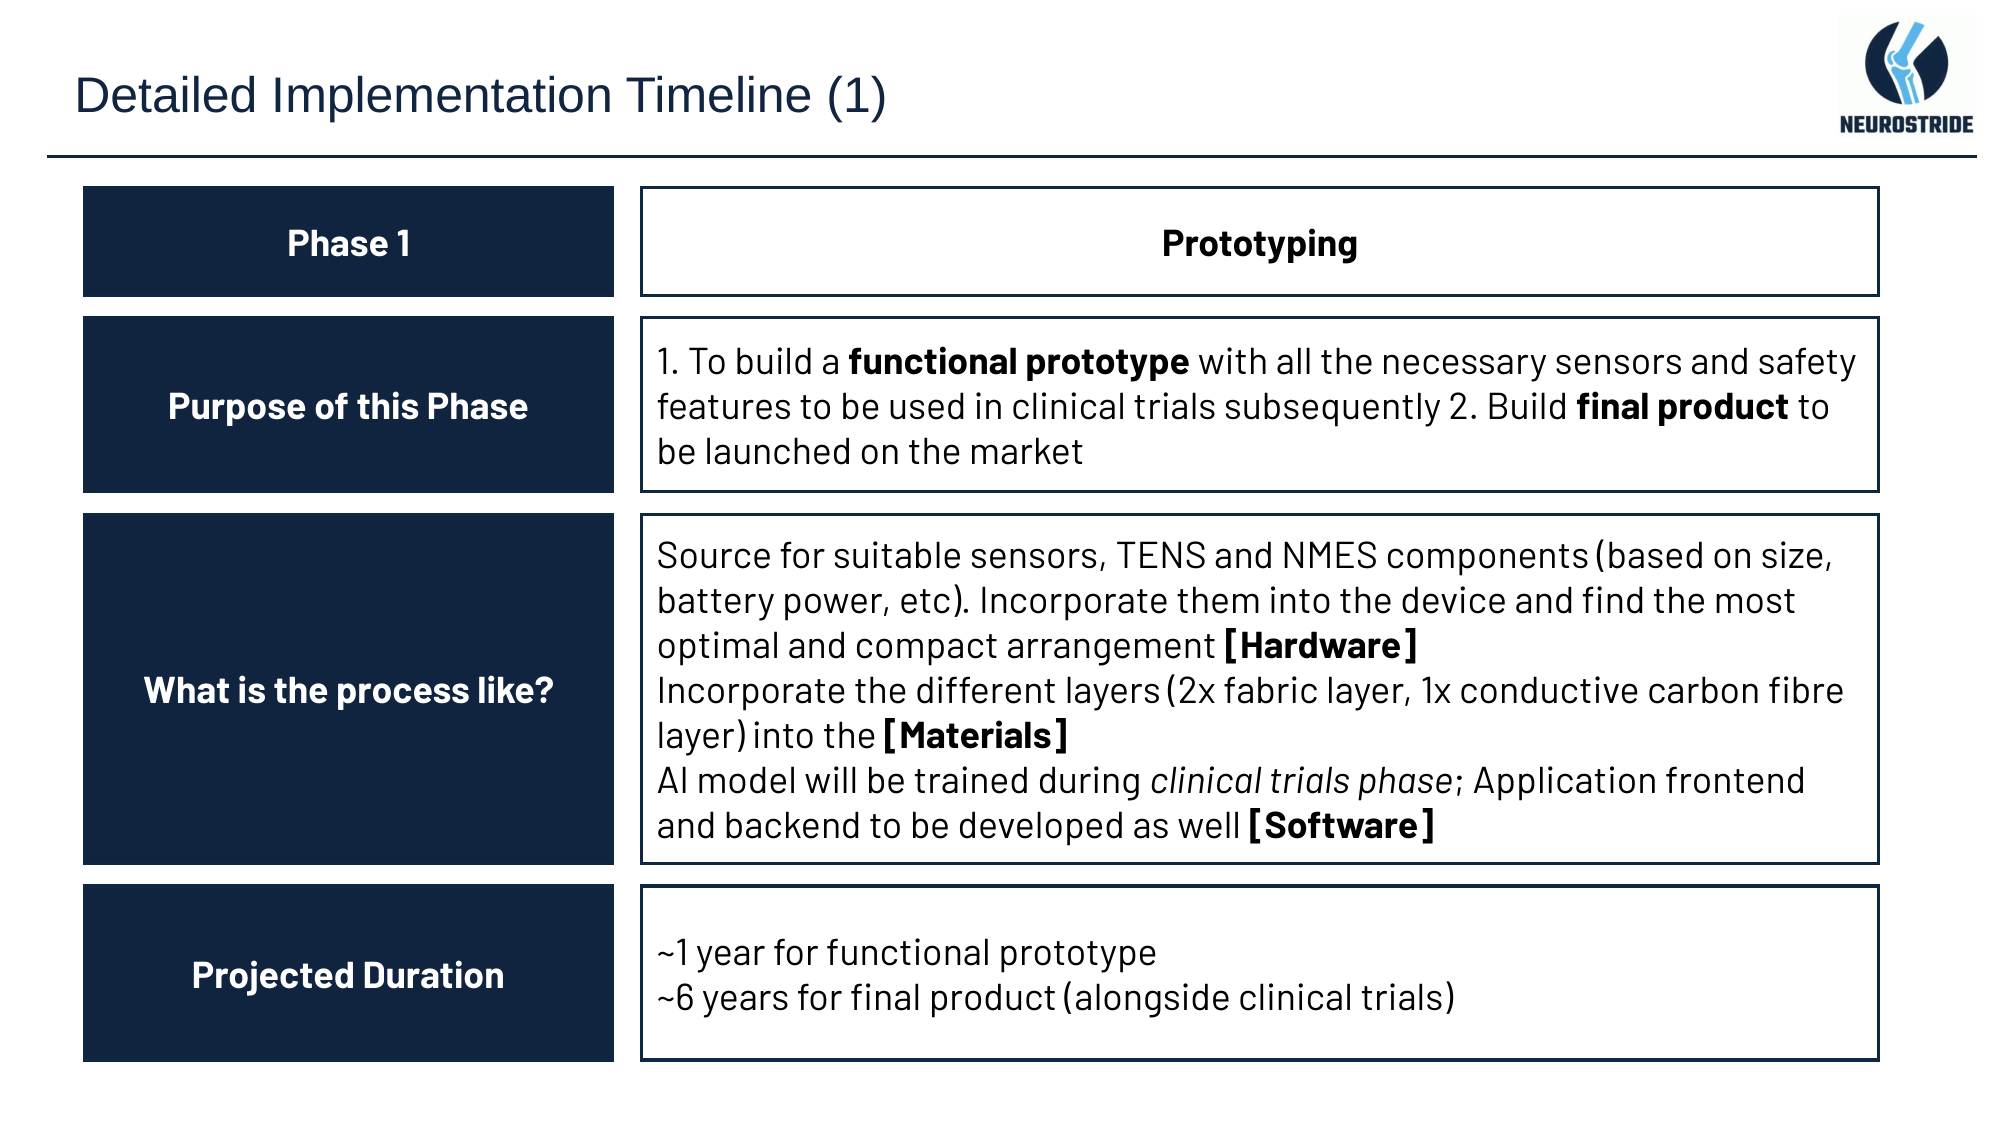

Detailed Implementation Timeline (1)
Prototyping
Phase 1
1. To build a functional prototype with all the necessary sensors and safety features to be used in clinical trials subsequently 2. Build final product to be launched on the market
Purpose of this Phase
What is the process like?
Source for suitable sensors, TENS and NMES components (based on size, battery power, etc). Incorporate them into the device and find the most optimal and compact arrangement [Hardware]
Incorporate the different layers (2x fabric layer, 1x conductive carbon fibre layer) into the [Materials]
AI model will be trained during clinical trials phase; Application frontend and backend to be developed as well [Software]
~1 year for functional prototype
~6 years for final product (alongside clinical trials)
Projected Duration